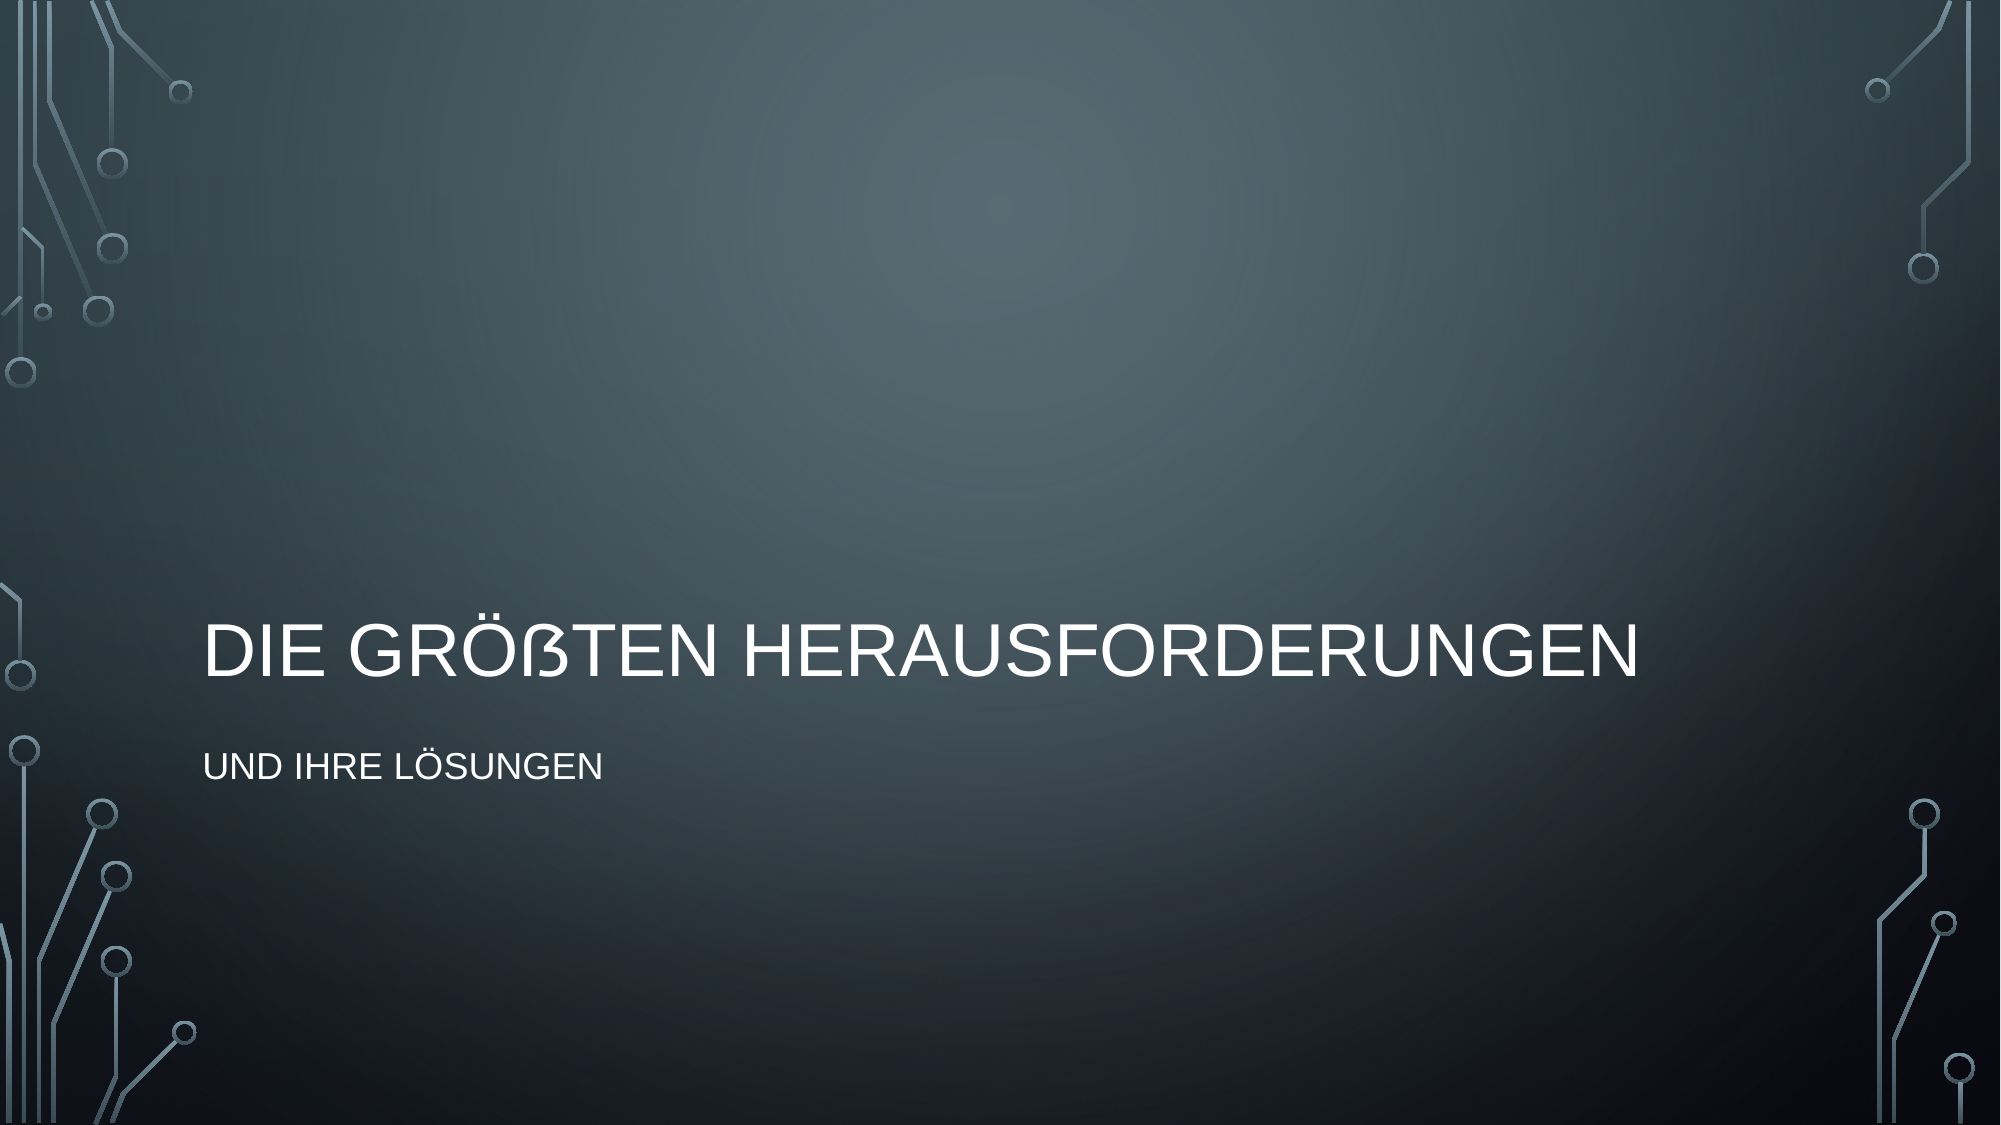

# Die größten Herausforderungen
Und ihre Lösungen